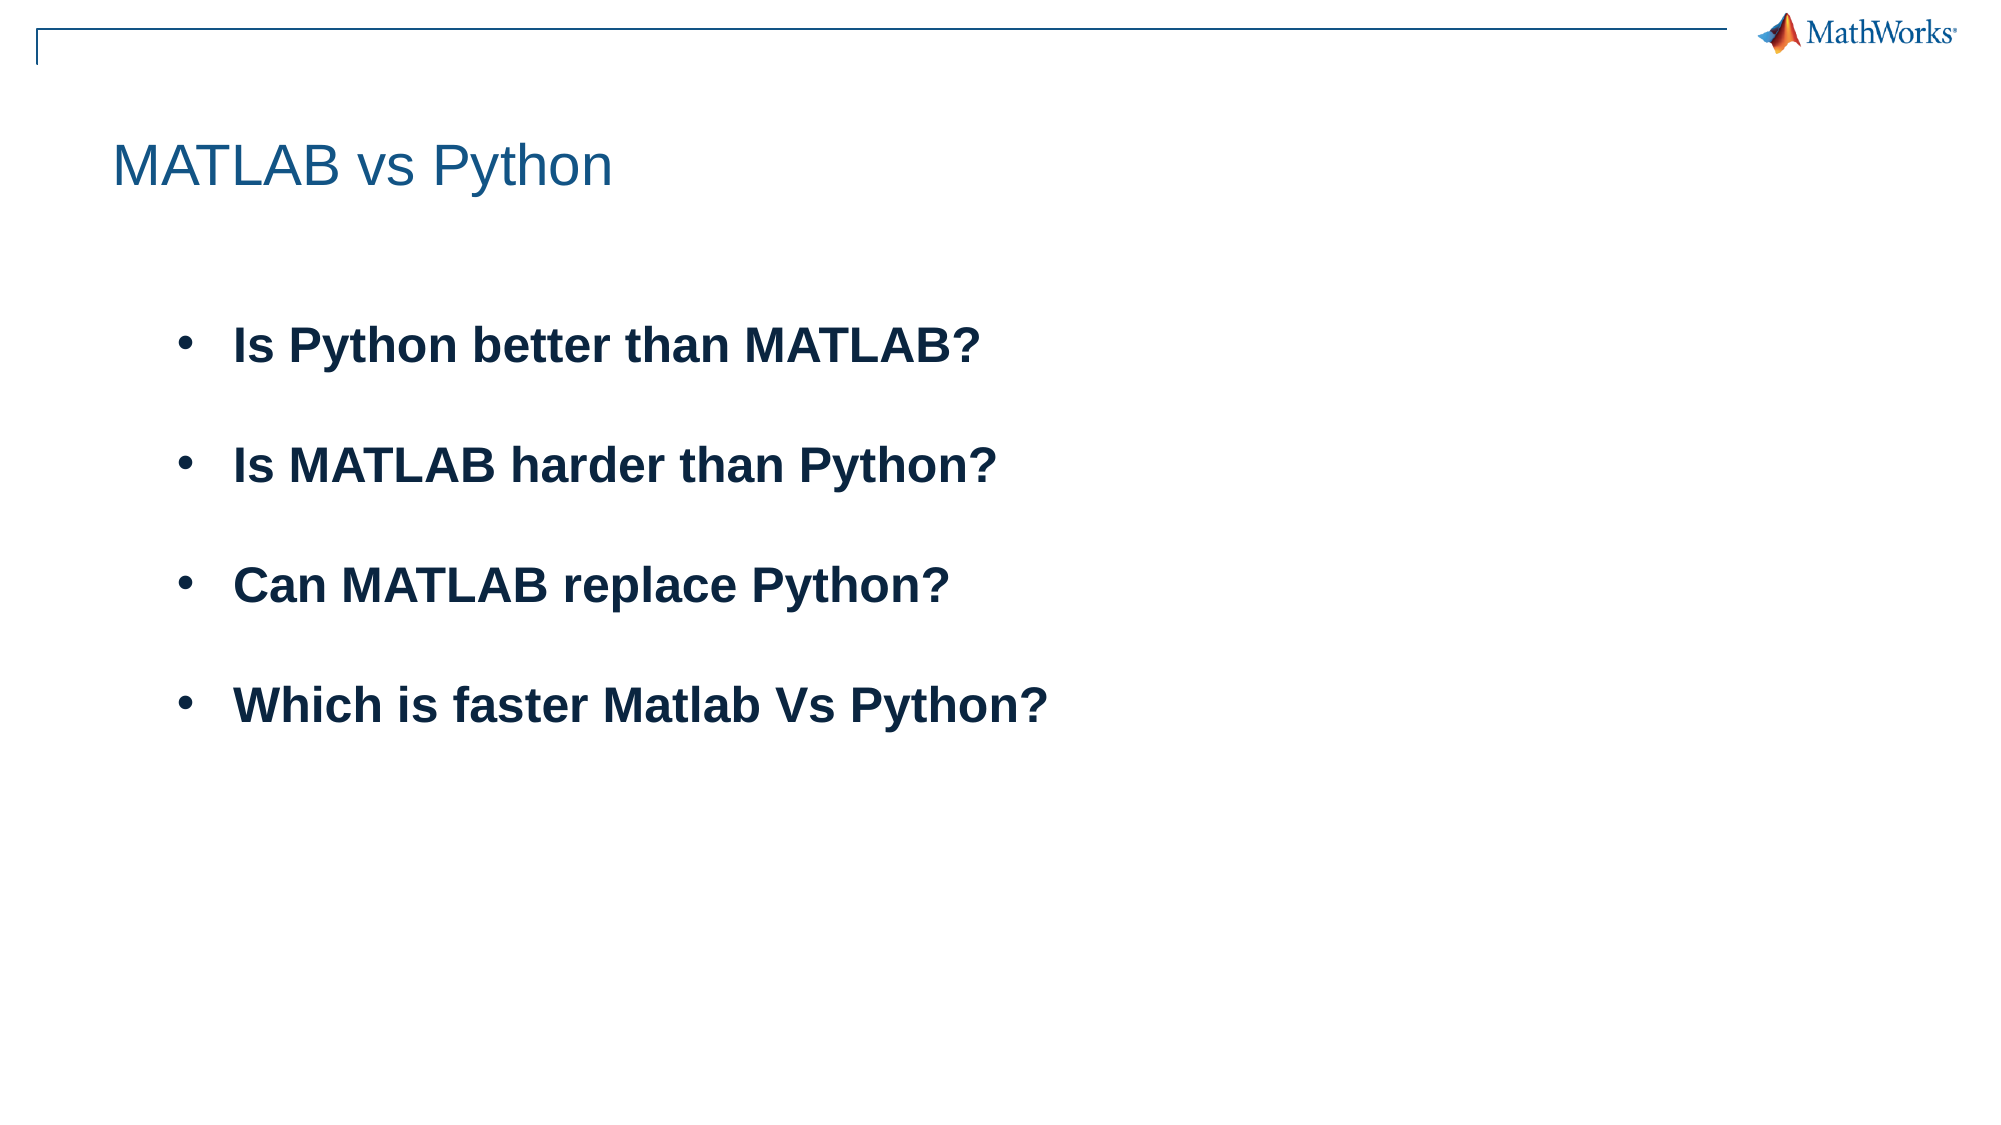

# MATLAB vs Python
Is Python better than MATLAB?

Is MATLAB harder than Python?

Can MATLAB replace Python?

Which is faster Matlab Vs Python?